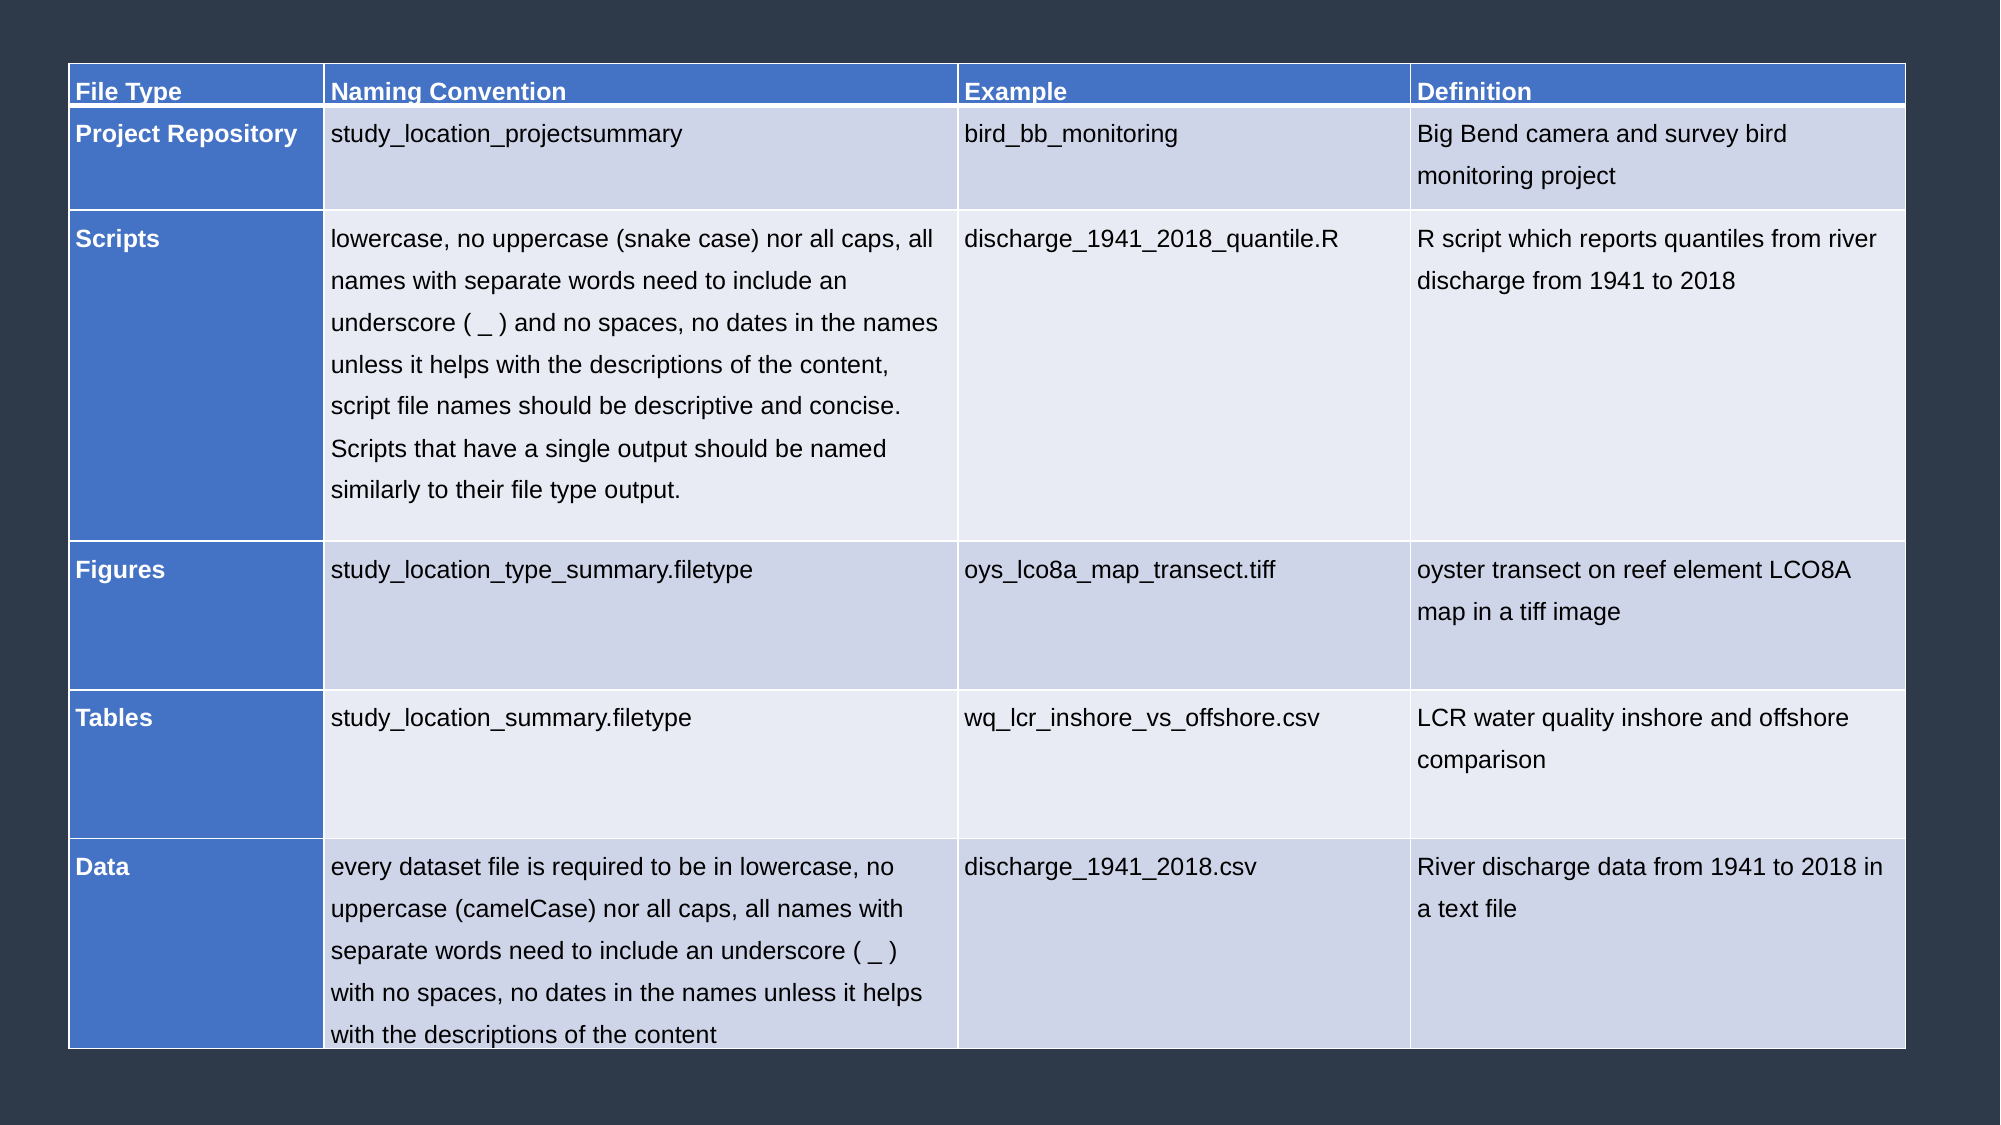

| File Type | Naming Convention | Example | Definition |
| --- | --- | --- | --- |
| Project Repository | study\_location\_projectsummary | bird\_bb\_monitoring | Big Bend camera and survey bird monitoring project |
| Scripts | lowercase, no uppercase (snake case) nor all caps, all names with separate words need to include an underscore ( \_ ) and no spaces, no dates in the names unless it helps with the descriptions of the content, script file names should be descriptive and concise. Scripts that have a single output should be named similarly to their file type output. | discharge\_1941\_2018\_quantile.R | R script which reports quantiles from river discharge from 1941 to 2018 |
| Figures | study\_location\_type\_summary.filetype | oys\_lco8a\_map\_transect.tiff | oyster transect on reef element LCO8A map in a tiff image |
| Tables | study\_location\_summary.filetype | wq\_lcr\_inshore\_vs\_offshore.csv | LCR water quality inshore and offshore comparison |
| Data | every dataset file is required to be in lowercase, no uppercase (camelCase) nor all caps, all names with separate words need to include an underscore ( \_ ) with no spaces, no dates in the names unless it helps with the descriptions of the content | discharge\_1941\_2018.csv | River discharge data from 1941 to 2018 in a text file |